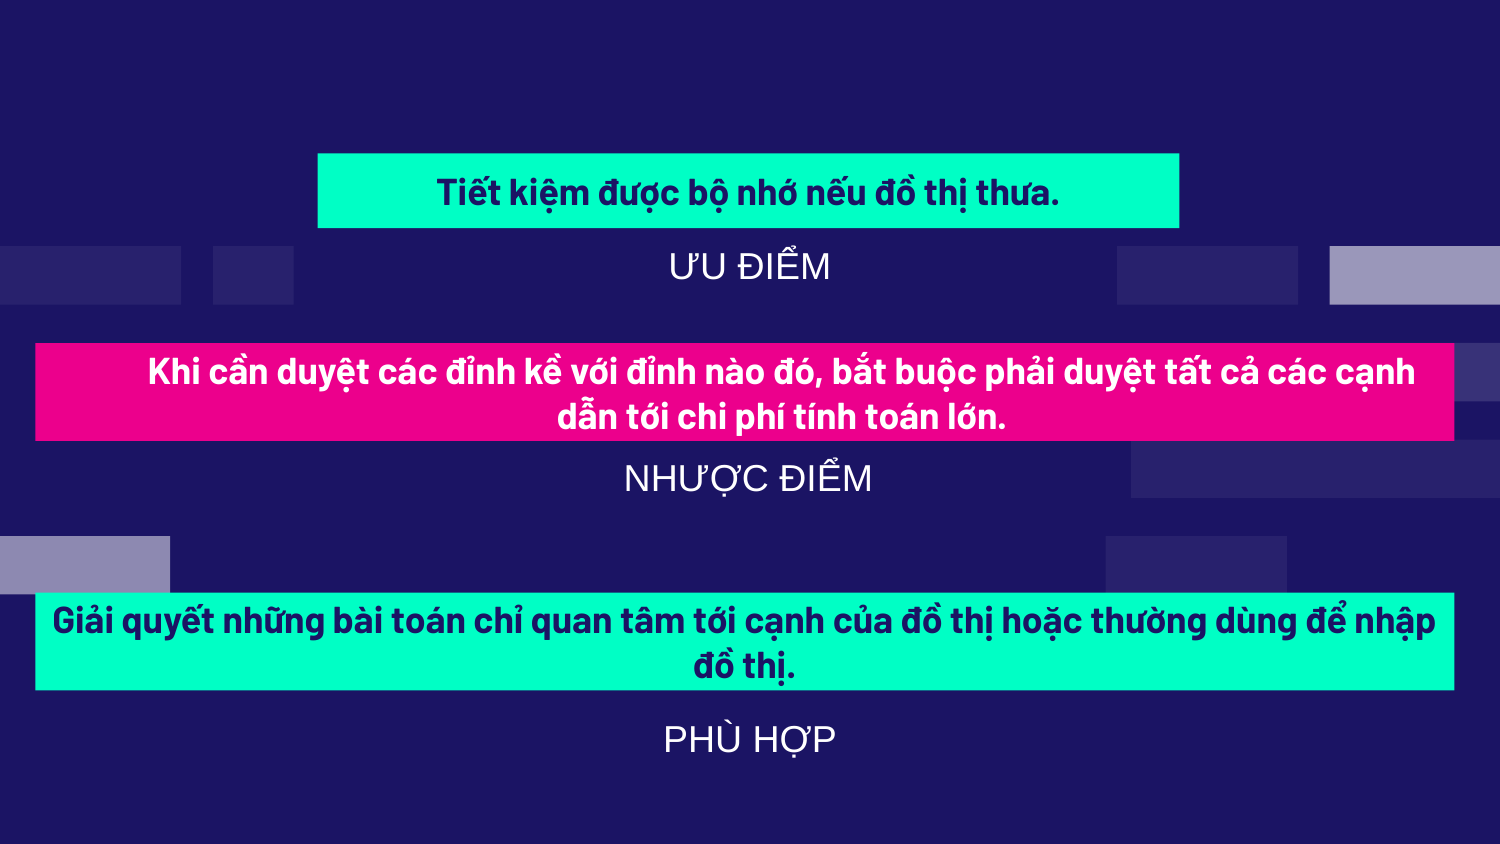

# Tiết kiệm được bộ nhớ nếu đồ thị thưa.
ƯU ĐIỂM
Khi cần duyệt các đỉnh kề với đỉnh nào đó, bắt buộc phải duyệt tất cả các cạnh dẫn tới chi phí tính toán lớn.

NHƯỢC ĐIỂM
Giải quyết những bài toán chỉ quan tâm tới cạnh của đồ thị hoặc thường dùng để nhập đồ thị.
PHÙ HỢP